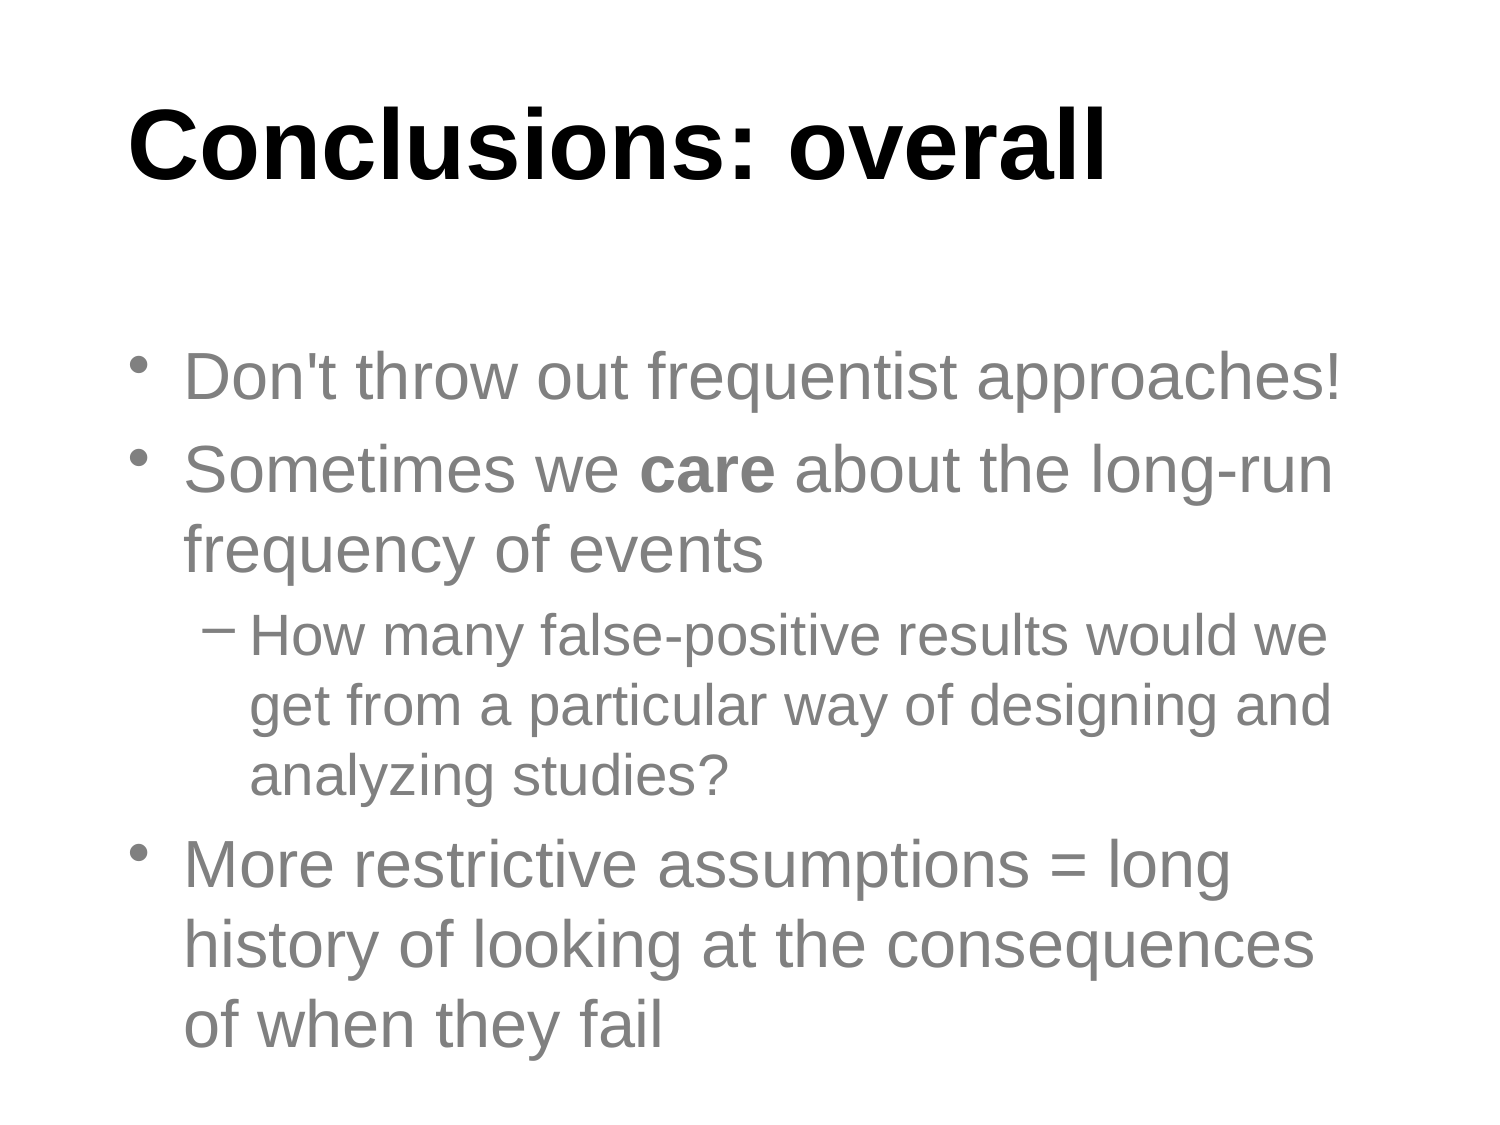

# Conclusions: overall
Don't throw out frequentist approaches!
Sometimes we care about the long-run frequency of events
How many false-positive results would we get from a particular way of designing and analyzing studies?
More restrictive assumptions = long history of looking at the consequences of when they fail
68